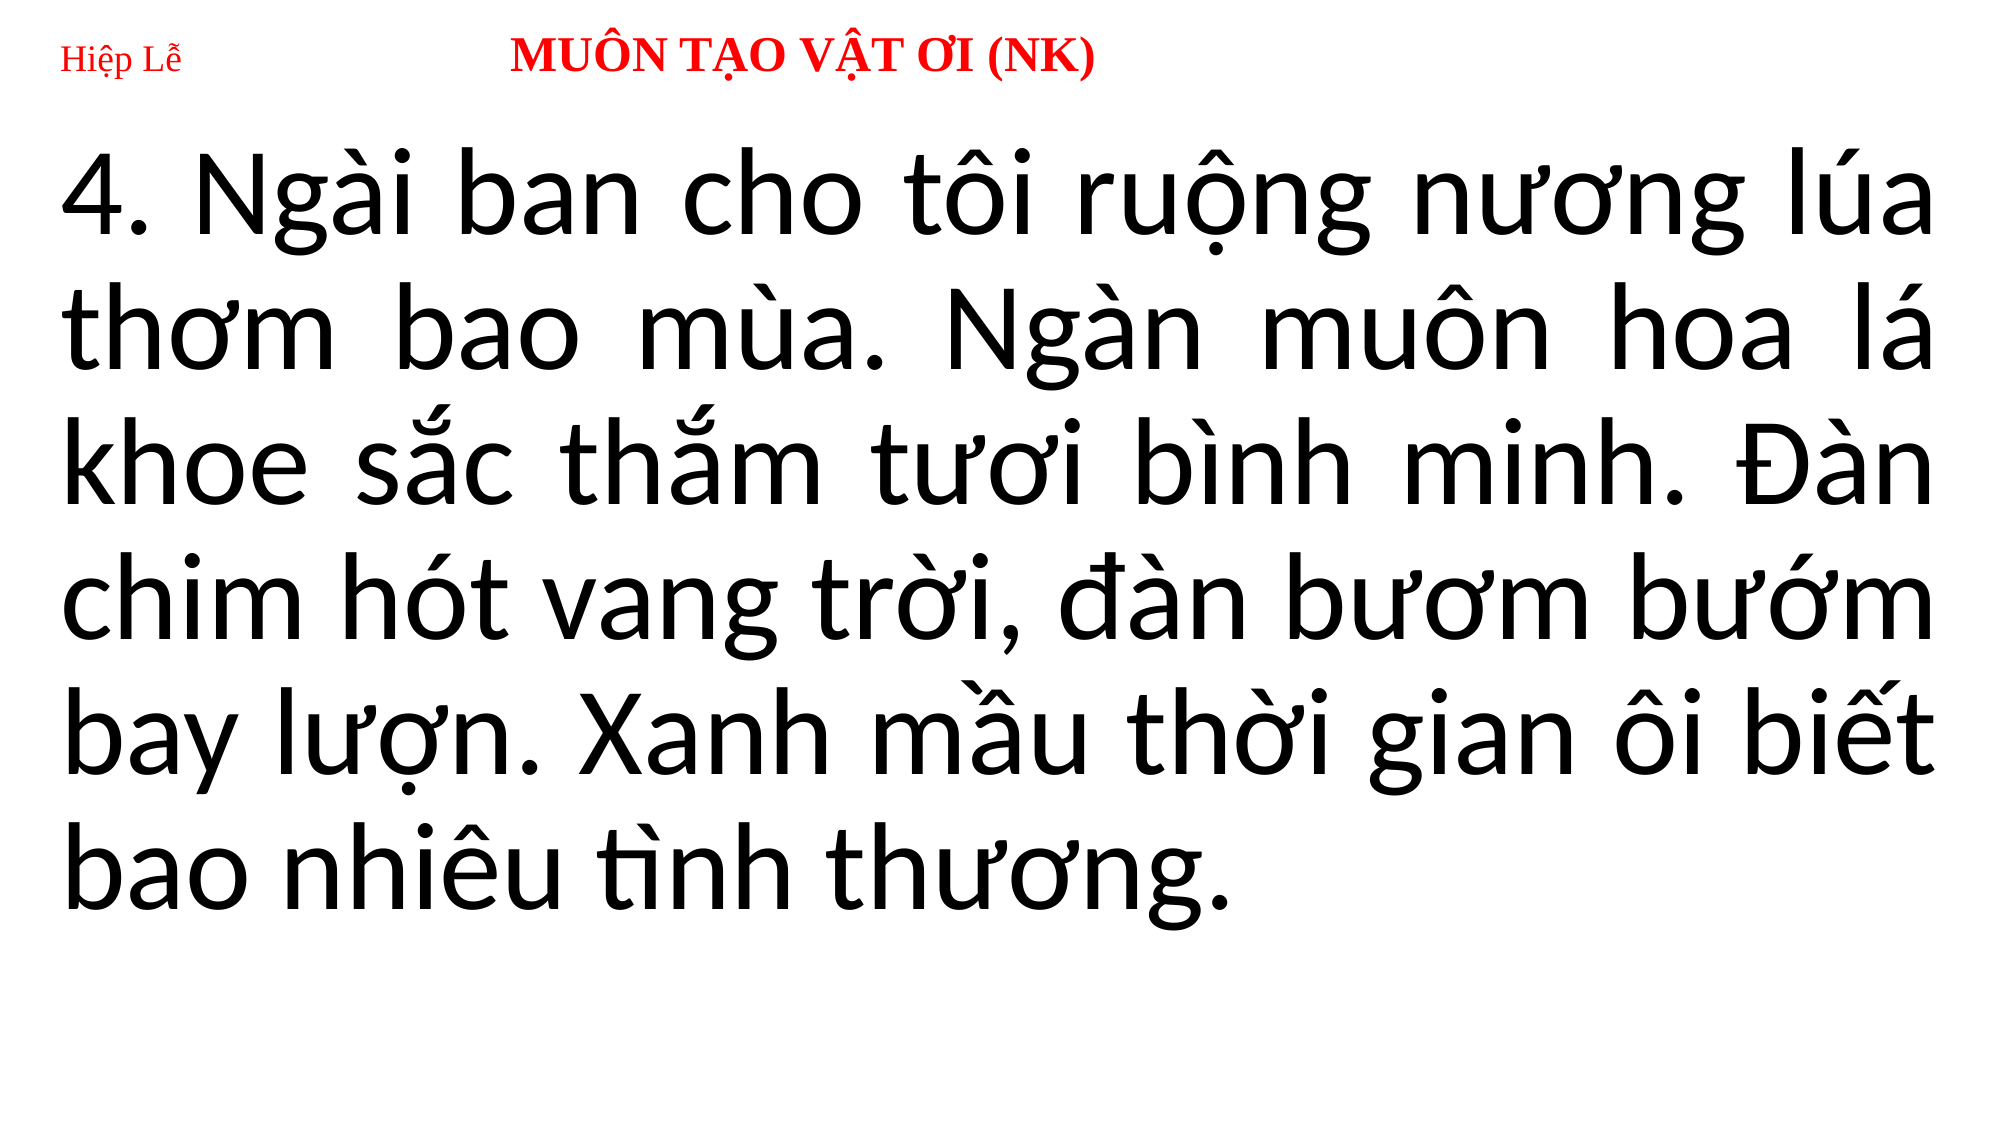

# Hiệp Lễ                    	MUÔN TẠO VẬT ƠI (NK)
4. Ngài ban cho tôi ruộng nương lúa thơm bao mùa. Ngàn muôn hoa lá khoe sắc thắm tươi bình minh. Đàn chim hót vang trời, đàn bươm bướm bay lượn. Xanh mầu thời gian ôi biết bao nhiêu tình thương.